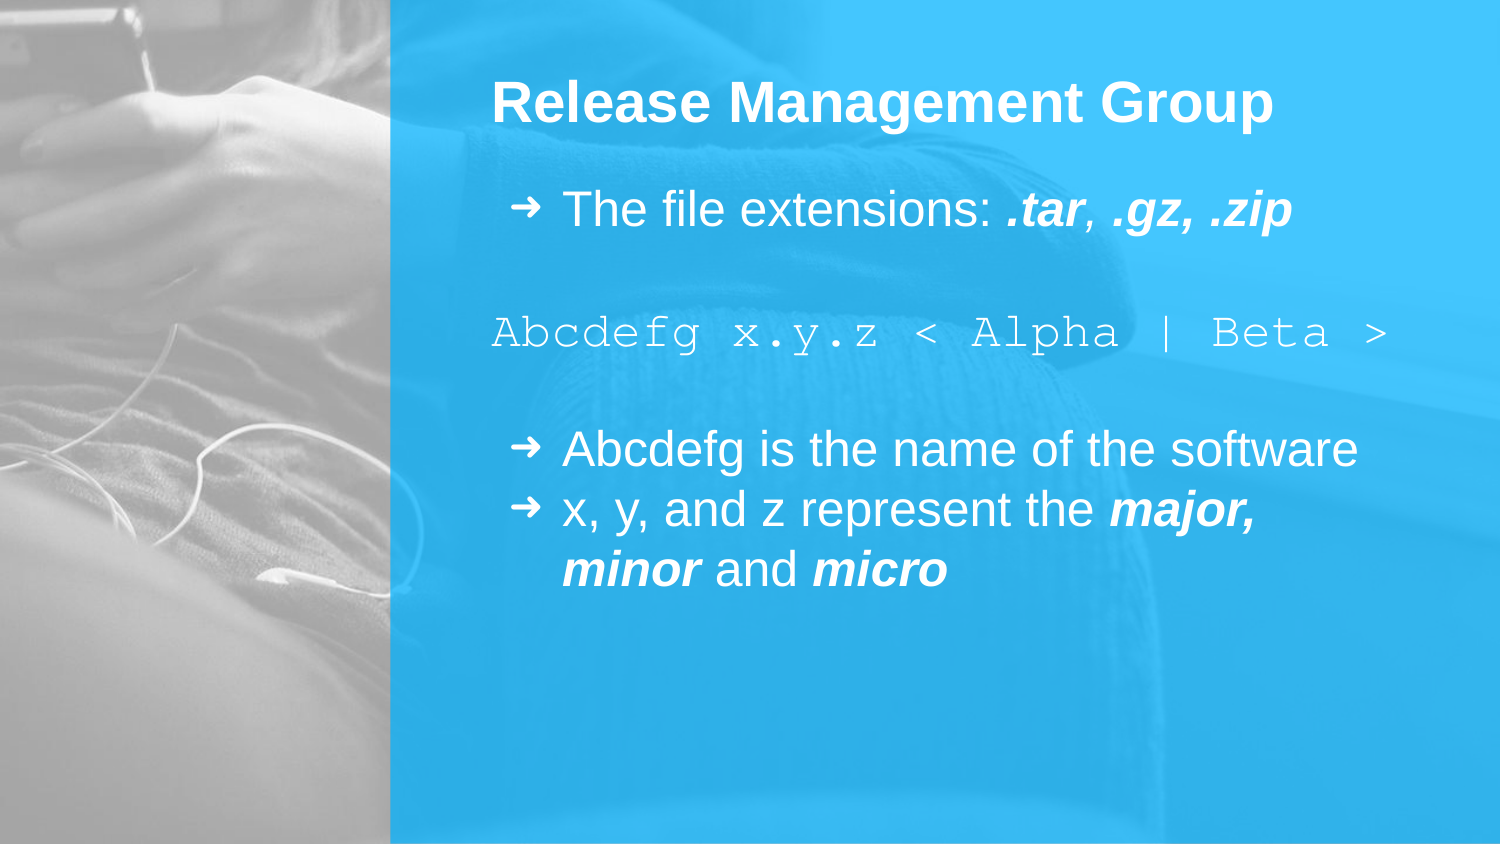

# Release Management Group
The file extensions: .tar, .gz, .zip

Abcdefg x.y.z < Alpha | Beta >

Abcdefg is the name of the software
x, y, and z represent the major, minor and micro